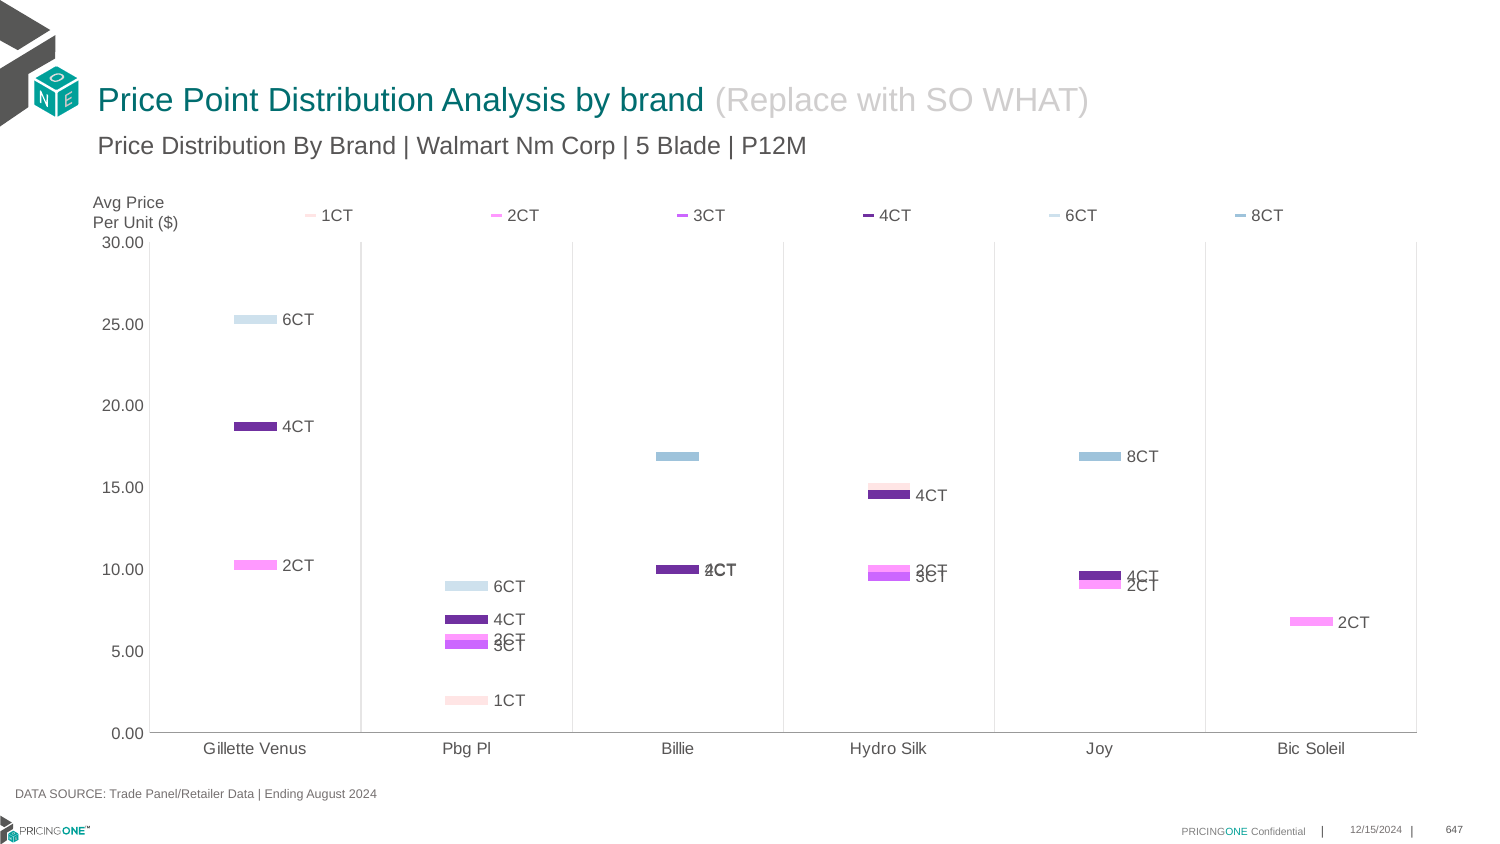

# Price Point Distribution Analysis by brand (Replace with SO WHAT)
Price Distribution By Brand | Walmart Nm Corp | 5 Blade | P12M

### Chart

| Category | 1CT | 2CT | 3CT | 4CT | 6CT | 8CT |
|---|---|---|---|---|---|---|
| Gillette Venus | None | 10.258002769406207 | None | 18.727925583188743 | 25.26707668149699 | None |
| Pbg Pl | 1.985901379567487 | 5.739332728098048 | 5.377115654596894 | 6.924215003167134 | 8.957509943809583 | None |
| Billie | None | 9.968429490957961 | None | 9.969912251716416 | None | 16.87986544930322 |
| Hydro Silk | 14.95705587585538 | 9.954423000485802 | 9.565776369397918 | 14.540437412750116 | None | None |
| Joy | None | 9.050822958921994 | None | 9.598978544984165 | None | 16.899528579846788 |
| Bic Soleil | None | 6.782474528189526 | None | None | None | None |
Avg Price
Per Unit ($)
DATA SOURCE: Trade Panel/Retailer Data | Ending August 2024
12/15/2024
647